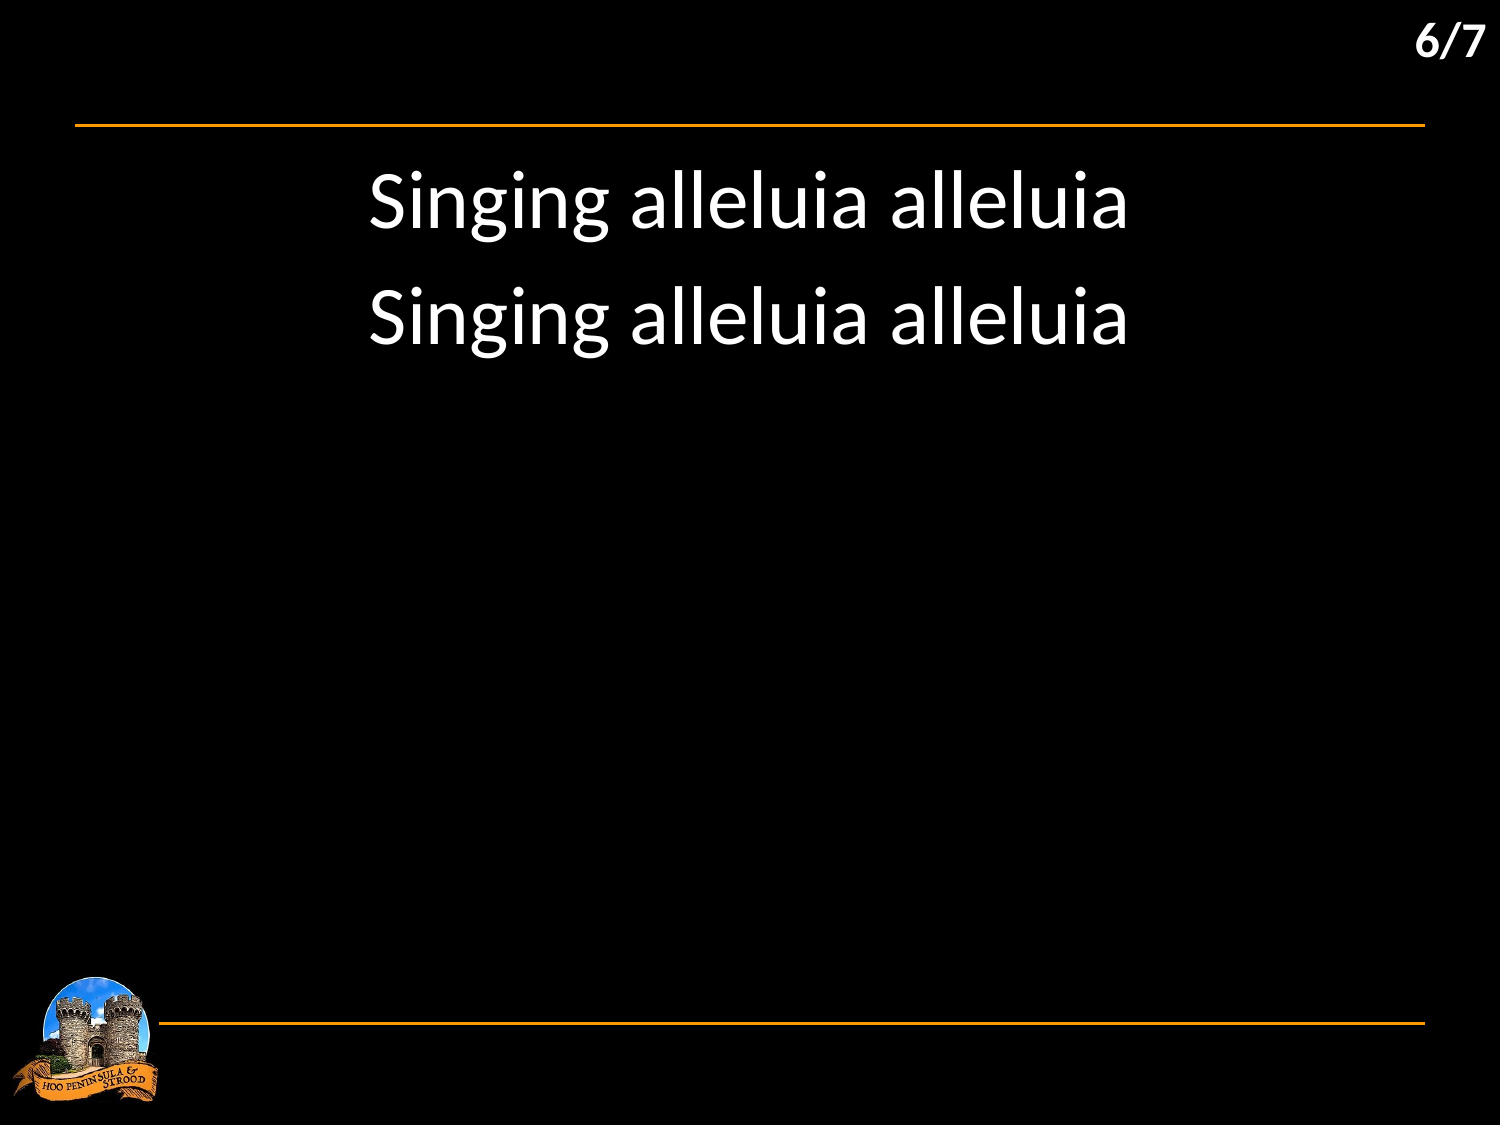

6/7
Singing alleluia alleluia
Singing alleluia alleluia